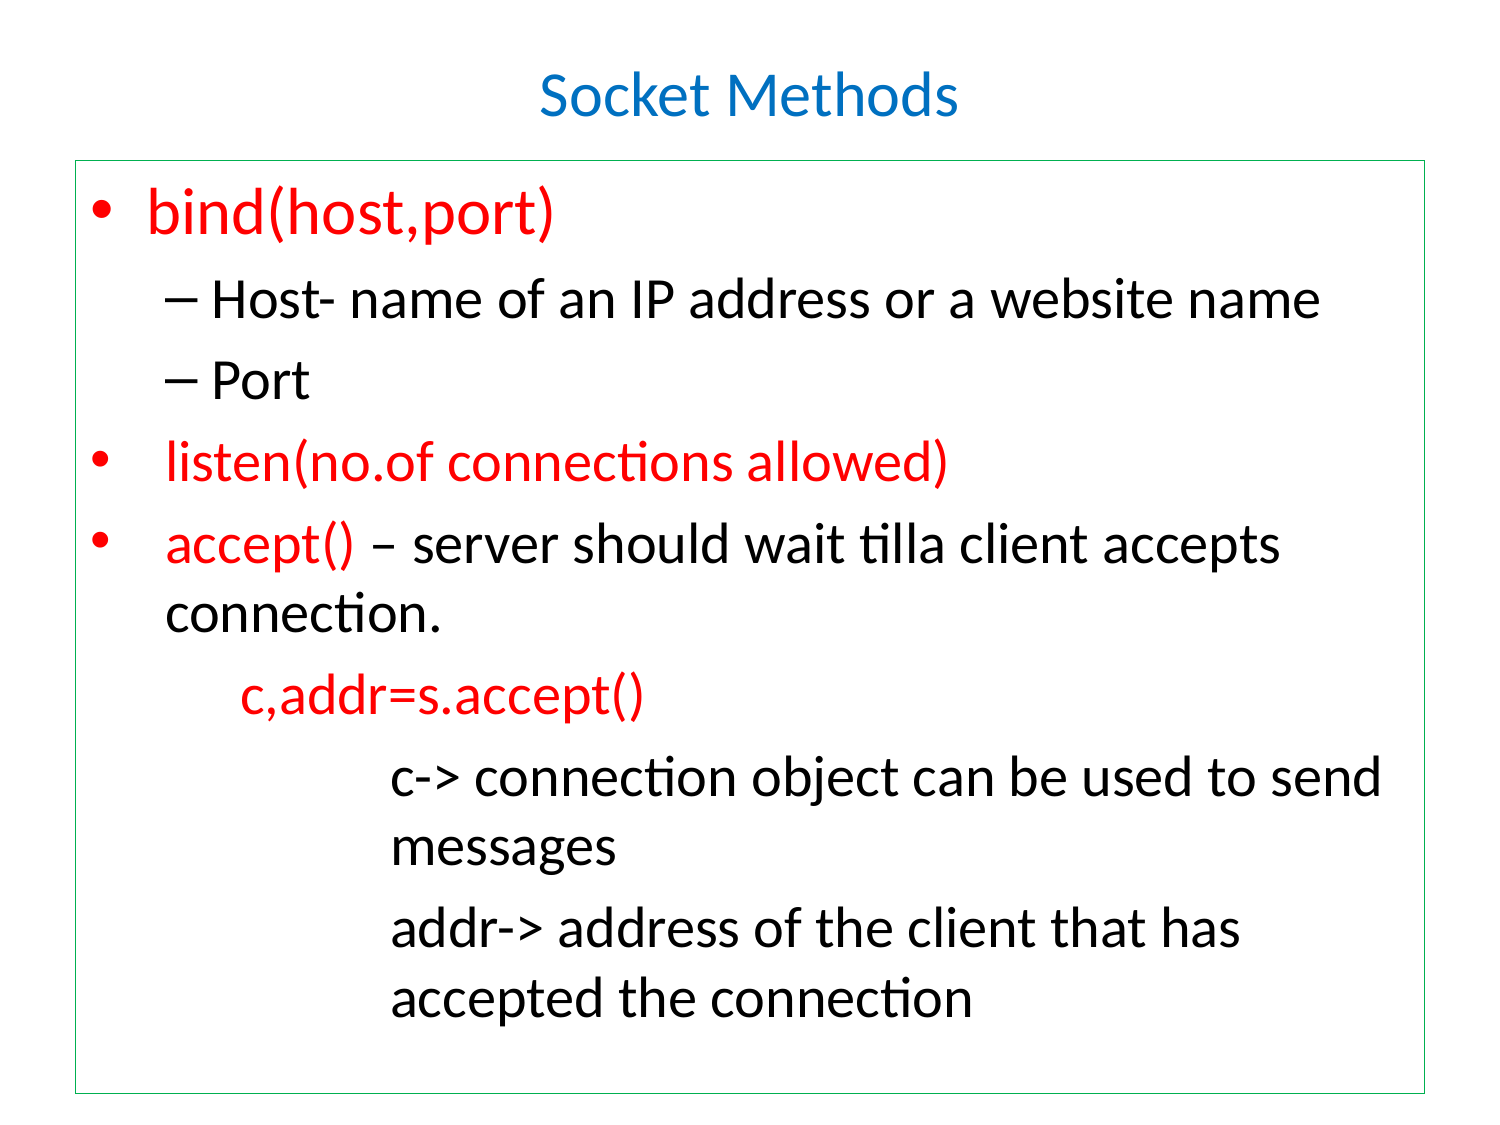

# Socket Methods
bind(host,port)
Host- name of an IP address or a website name
Port
listen(no.of connections allowed)
accept() – server should wait tilla client accepts connection.
	c,addr=s.accept()
		c-> connection object can be used to send 		messages
		addr-> address of the client that has    		accepted the connection